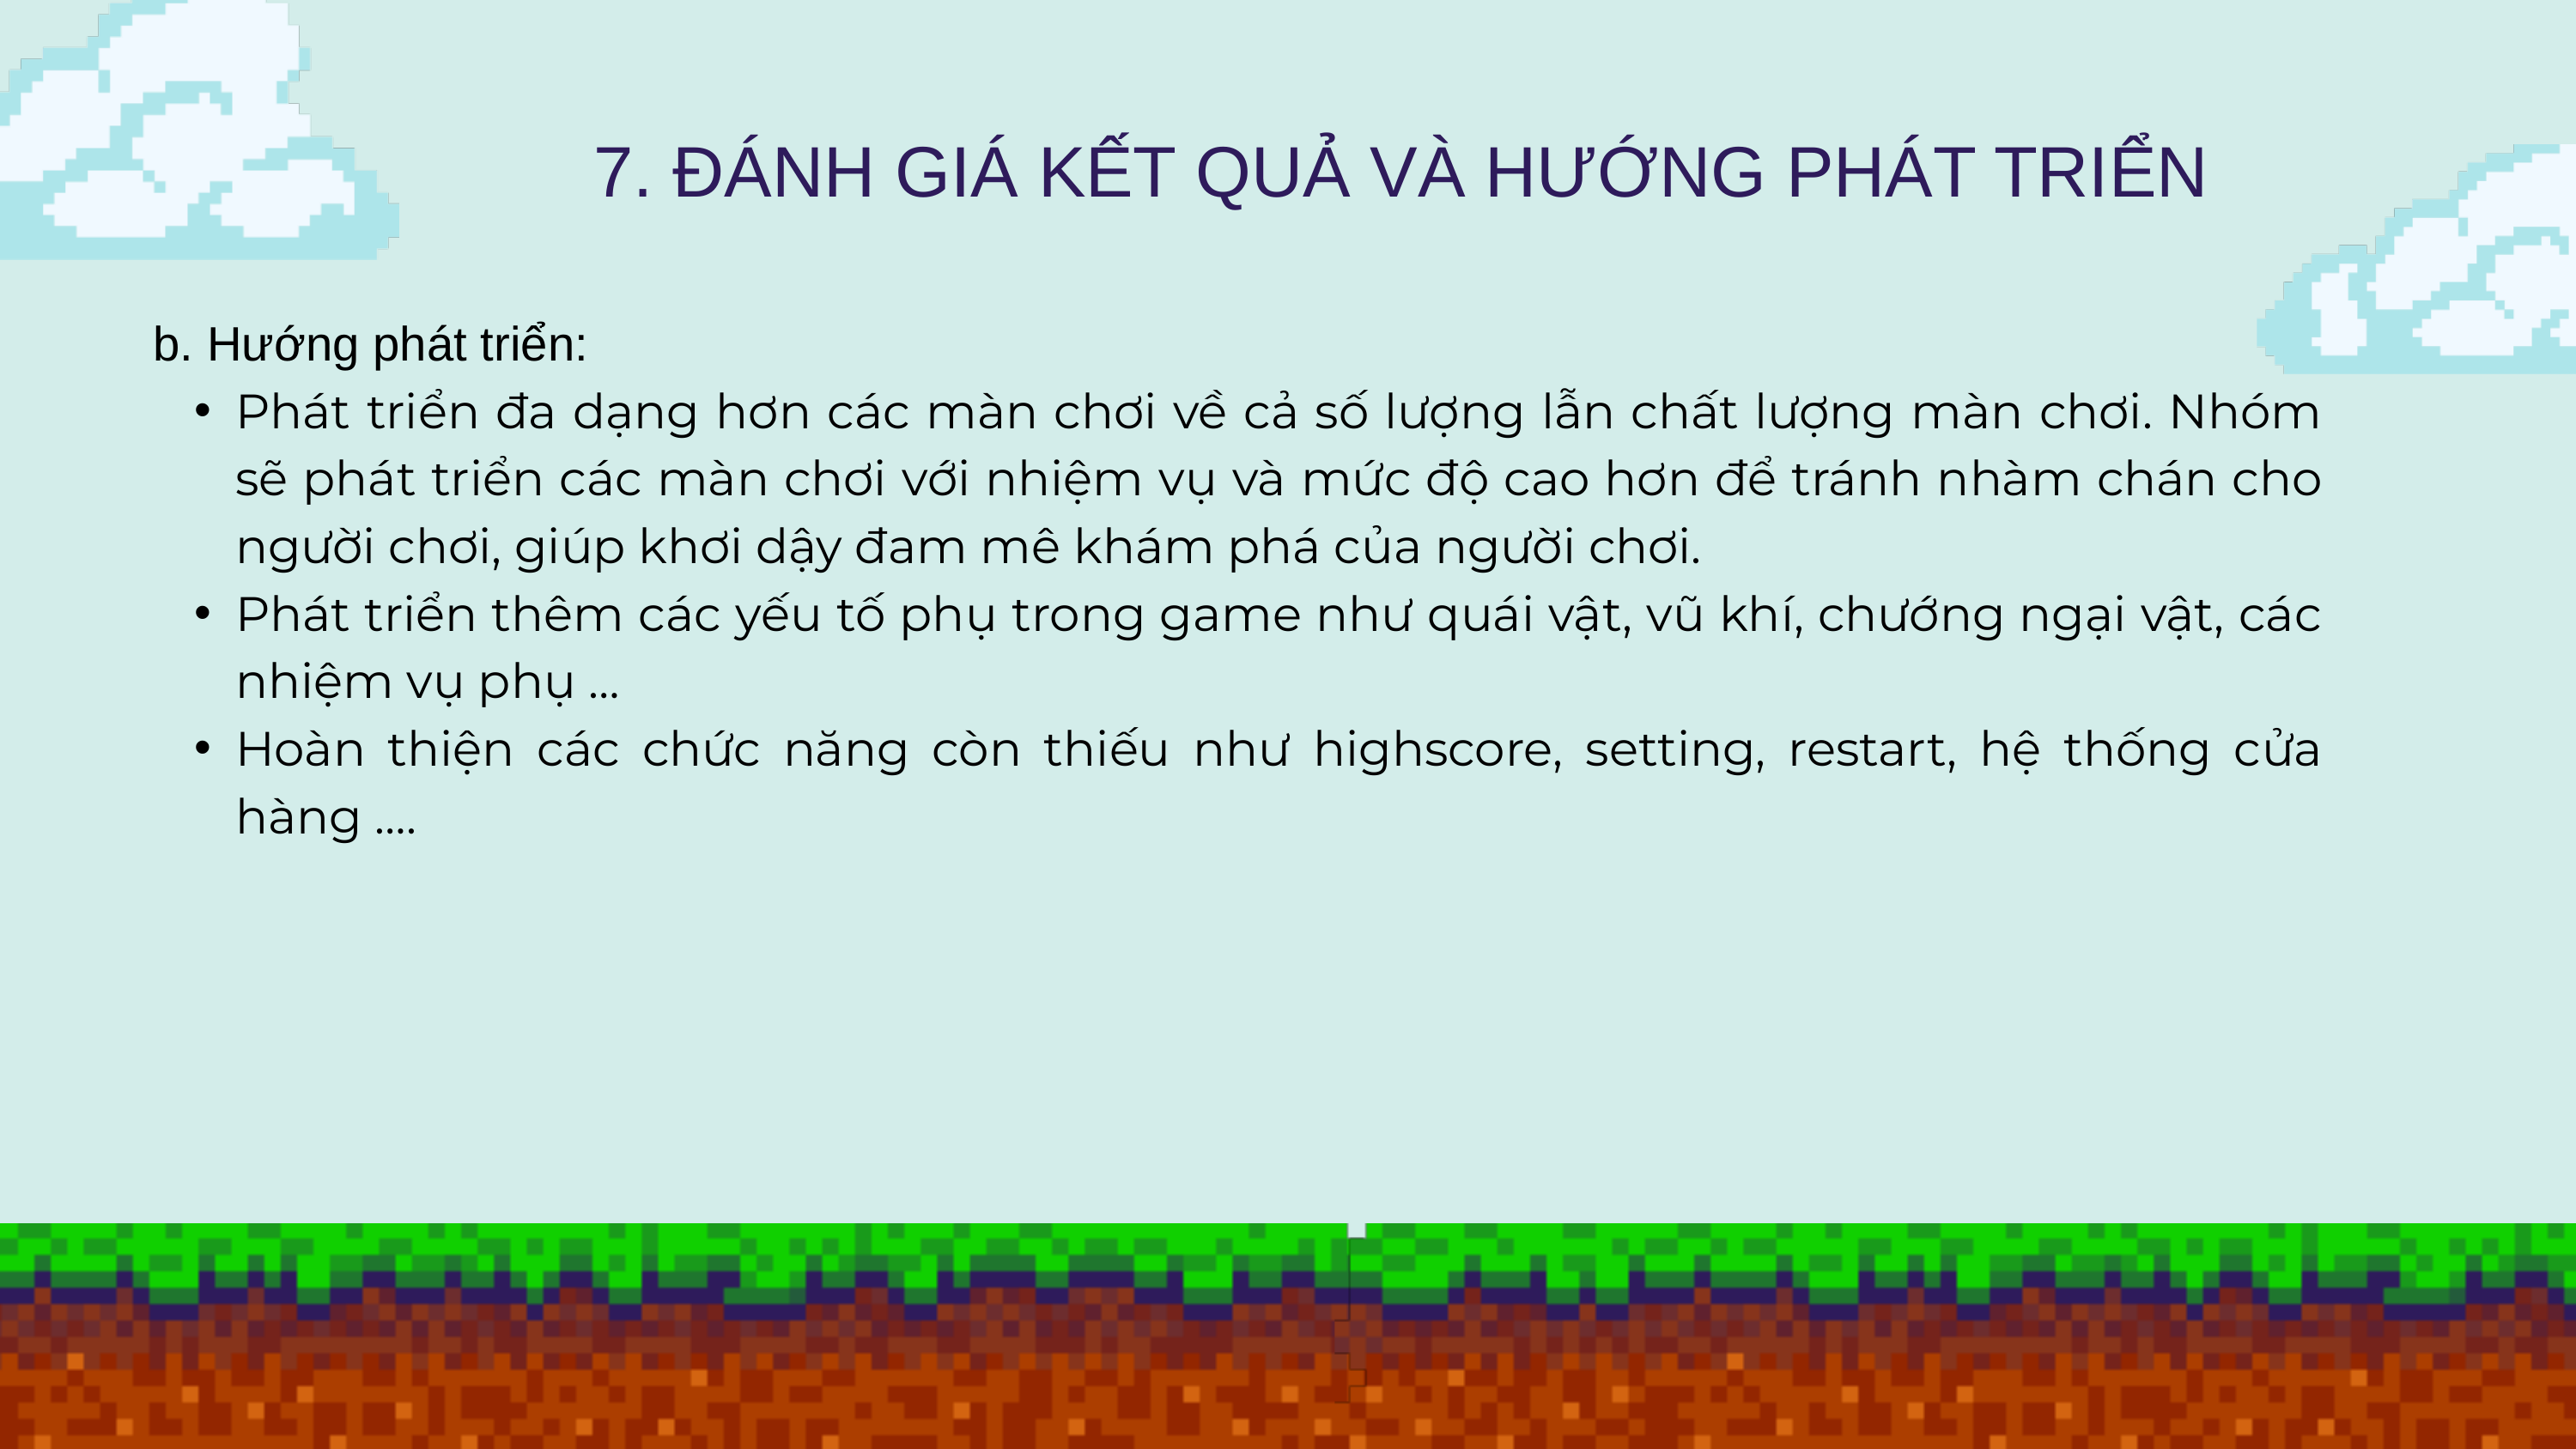

7. ĐÁNH GIÁ KẾT QUẢ VÀ HƯỚNG PHÁT TRIỂN

b. Hướng phát triển:
Phát triển đa dạng hơn các màn chơi về cả số lượng lẫn chất lượng màn chơi. Nhóm sẽ phát triển các màn chơi với nhiệm vụ và mức độ cao hơn để tránh nhàm chán cho người chơi, giúp khơi dậy đam mê khám phá của người chơi.
Phát triển thêm các yếu tố phụ trong game như quái vật, vũ khí, chướng ngại vật, các nhiệm vụ phụ …
Hoàn thiện các chức năng còn thiếu như highscore, setting, restart, hệ thống cửa hàng ….